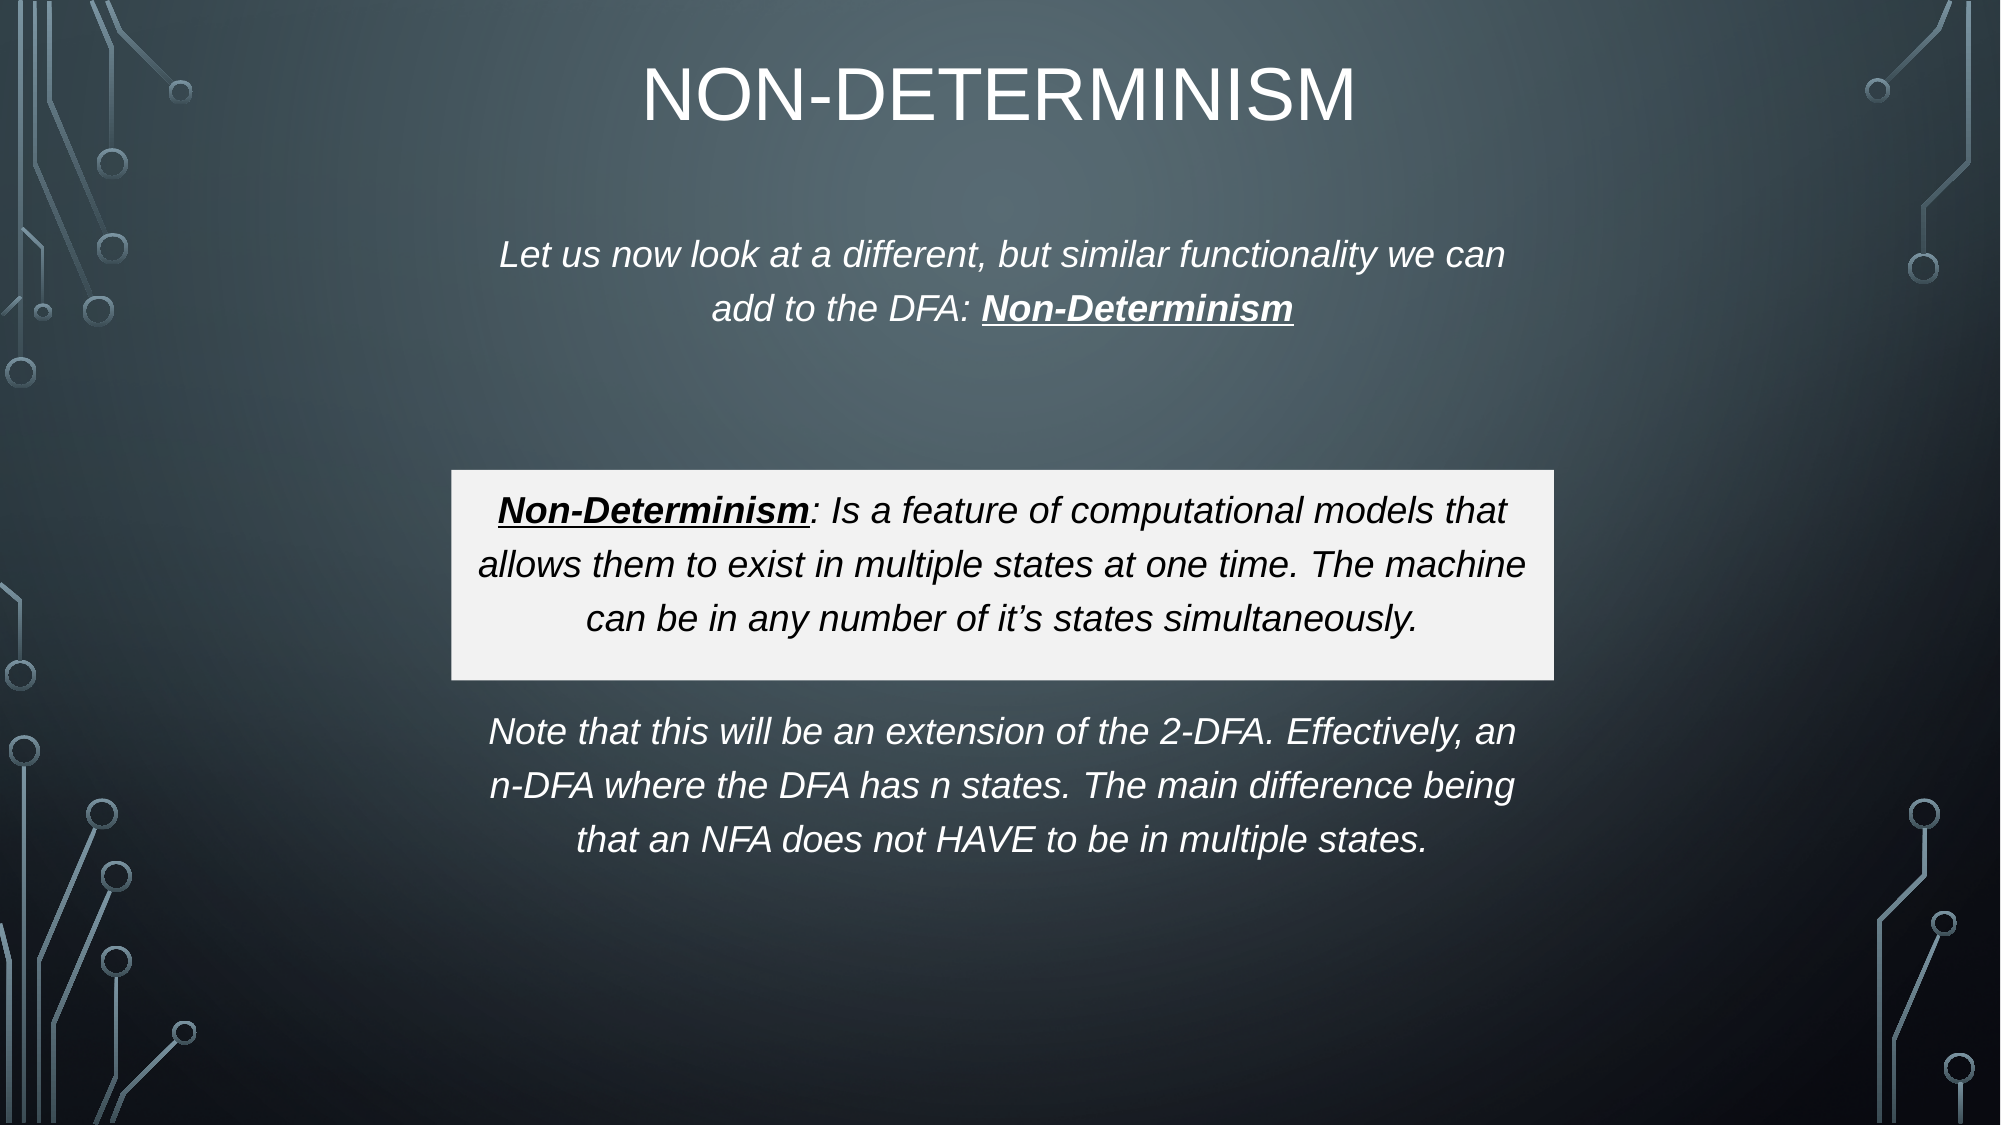

# Non-Determinism
Let us now look at a different, but similar functionality we can add to the DFA: Non-Determinism
Non-Determinism: Is a feature of computational models that allows them to exist in multiple states at one time. The machine can be in any number of it’s states simultaneously.
Note that this will be an extension of the 2-DFA. Effectively, an n-DFA where the DFA has n states. The main difference being that an NFA does not HAVE to be in multiple states.